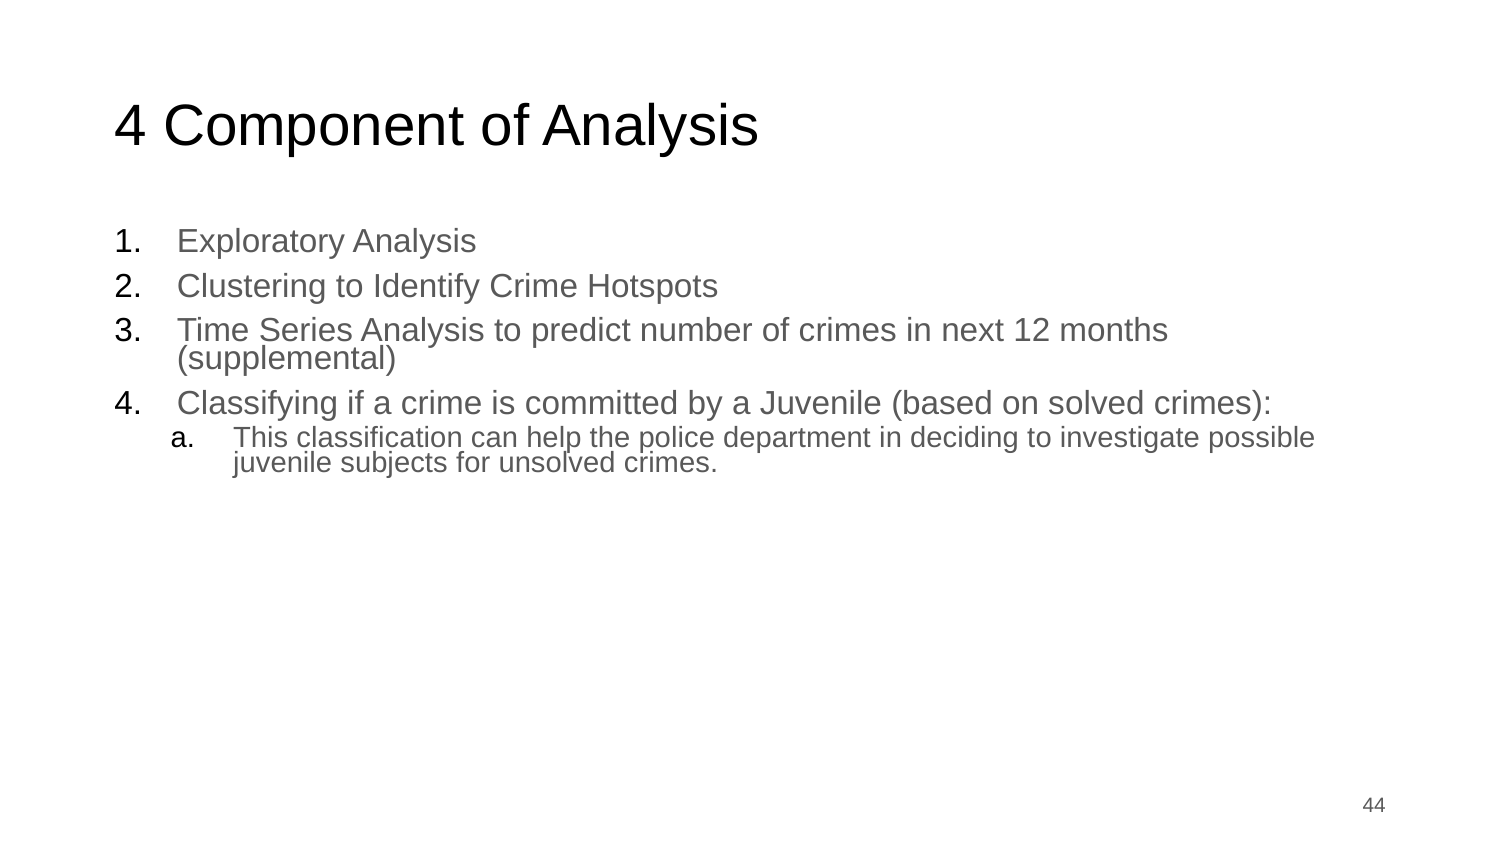

# 4 Component of Analysis
Exploratory Analysis
Clustering to Identify Crime Hotspots
Time Series Analysis to predict number of crimes in next 12 months (supplemental)
Classifying if a crime is committed by a Juvenile (based on solved crimes):
This classification can help the police department in deciding to investigate possible juvenile subjects for unsolved crimes.

44